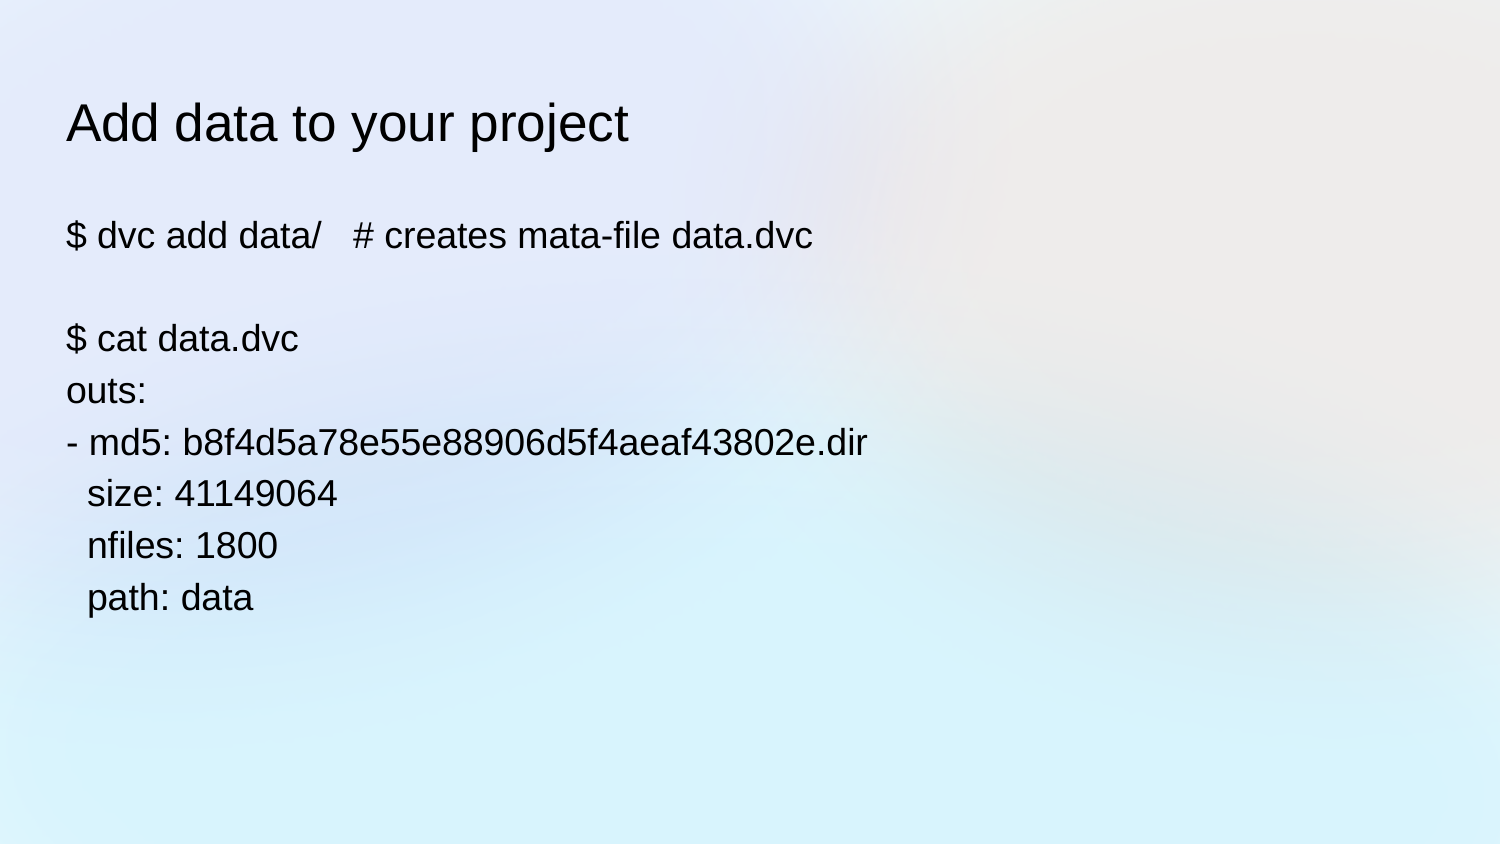

# Add data to your project
$ dvc add data/   # creates mata-file data.dvc

$ cat data.dvc
outs:
- md5: b8f4d5a78e55e88906d5f4aeaf43802e.dir
  size: 41149064
  nfiles: 1800
  path: data